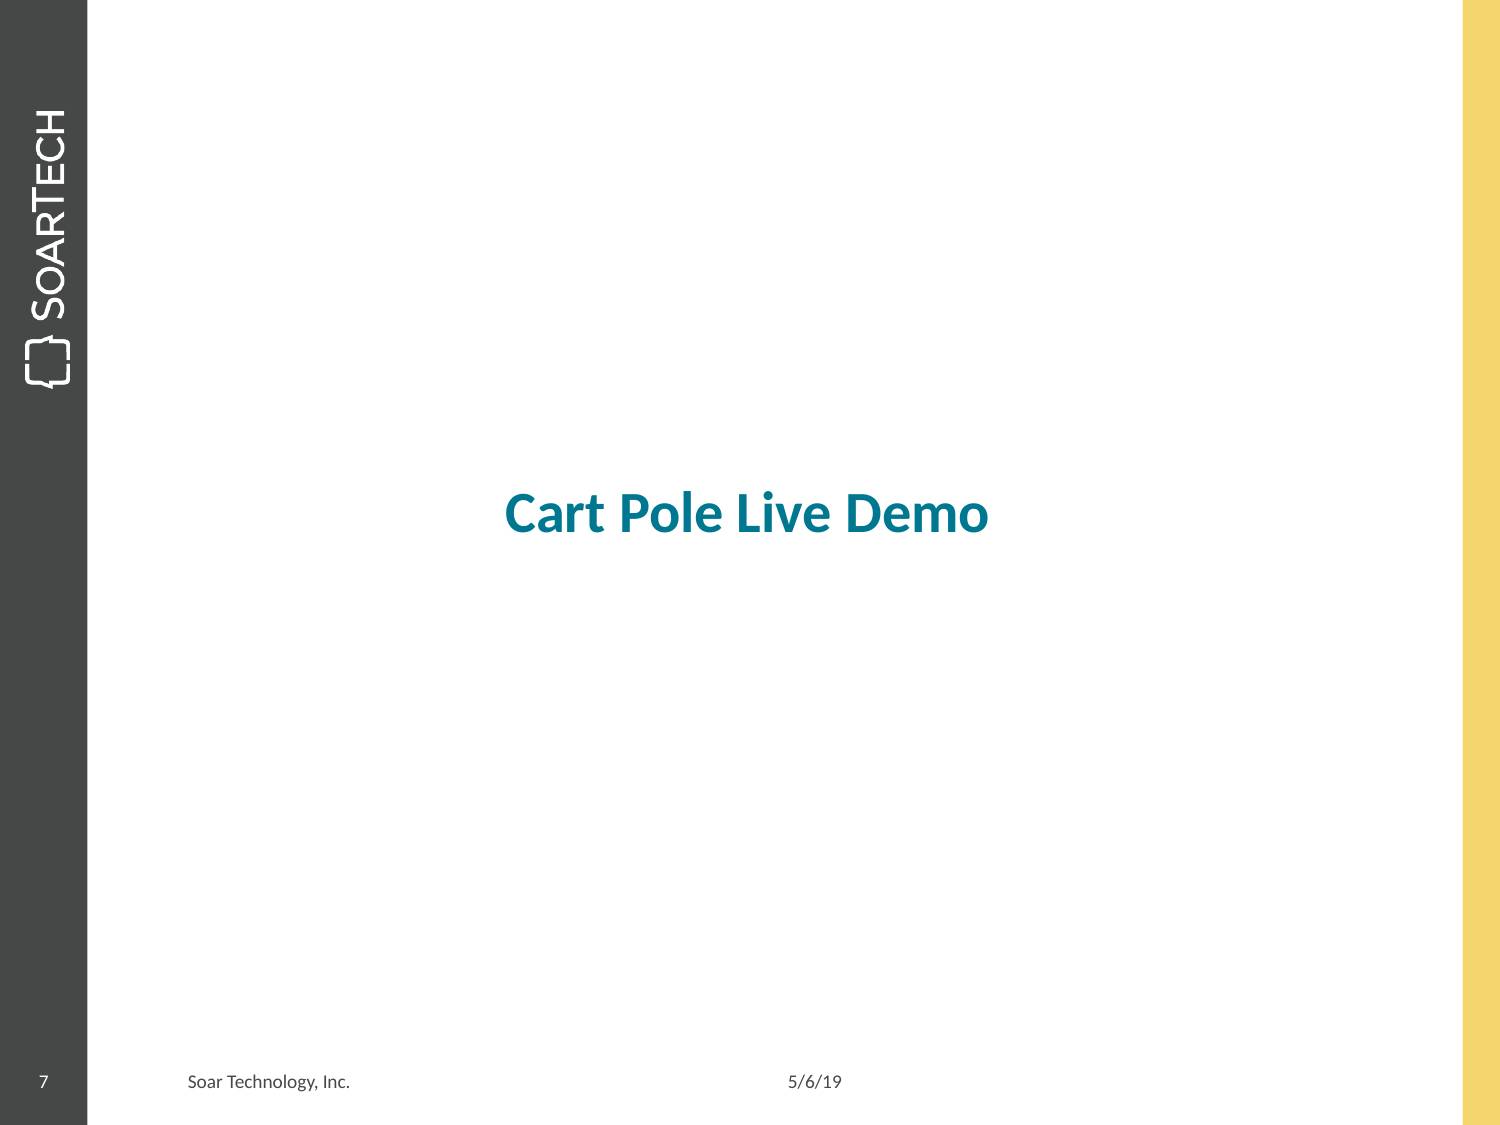

# Cart Pole Live Demo
7
Soar Technology, Inc. 			5/6/19